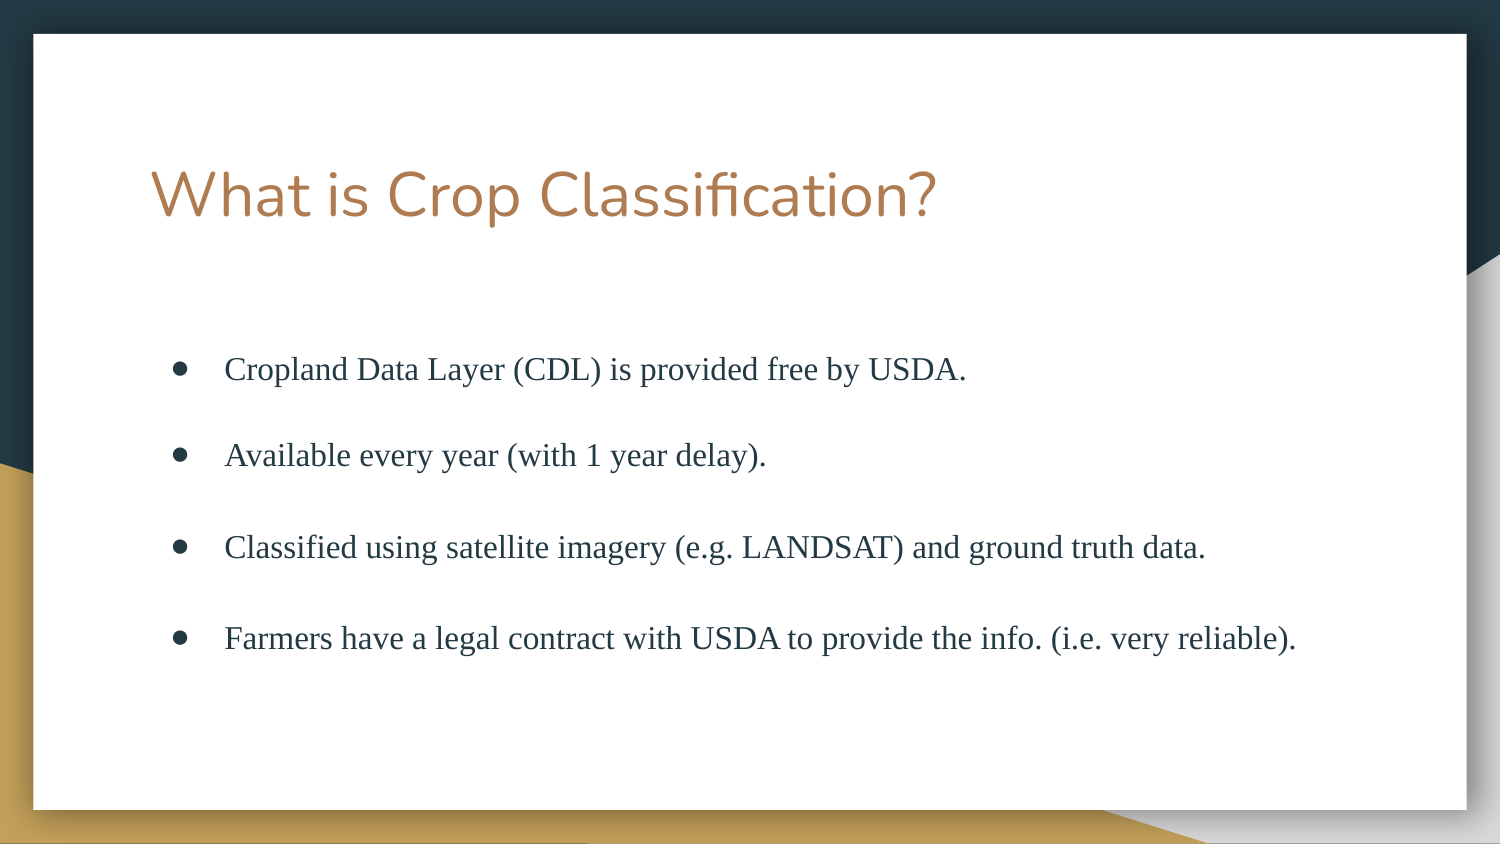

# What is Crop Classification?
Cropland Data Layer (CDL) is provided free by USDA.
Available every year (with 1 year delay).
Classified using satellite imagery (e.g. LANDSAT) and ground truth data.
Farmers have a legal contract with USDA to provide the info. (i.e. very reliable).